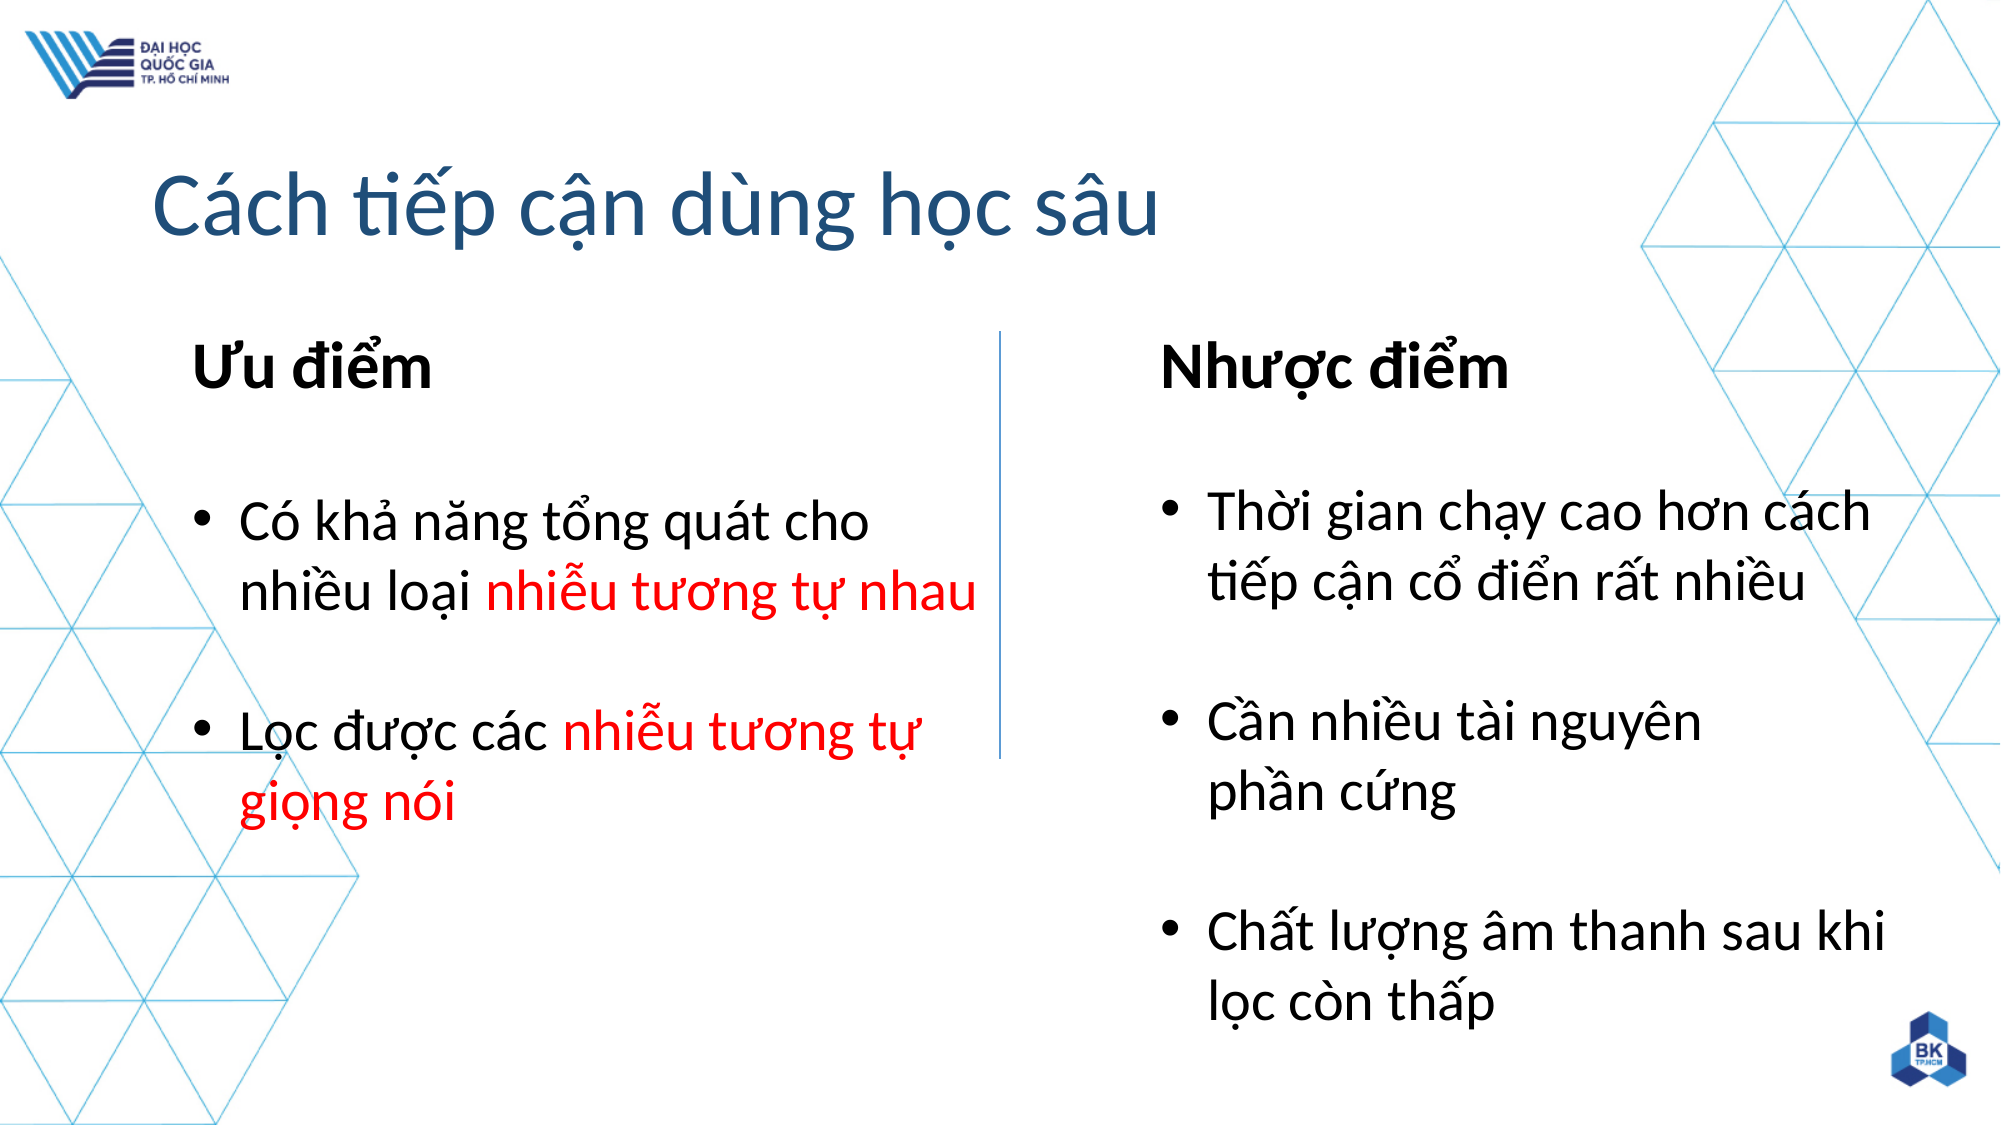

# Cách tiếp cận dùng học sâu
Ưu điểm

Có khả năng tổng quát cho nhiều loại nhiễu tương tự nhau

Lọc được các nhiễu tương tự giọng nói
Nhược điểm

Thời gian chạy cao hơn cách tiếp cận cổ điển rất nhiều

Cần nhiều tài nguyên        phần cứng

Chất lượng âm thanh sau khi lọc còn thấp
16